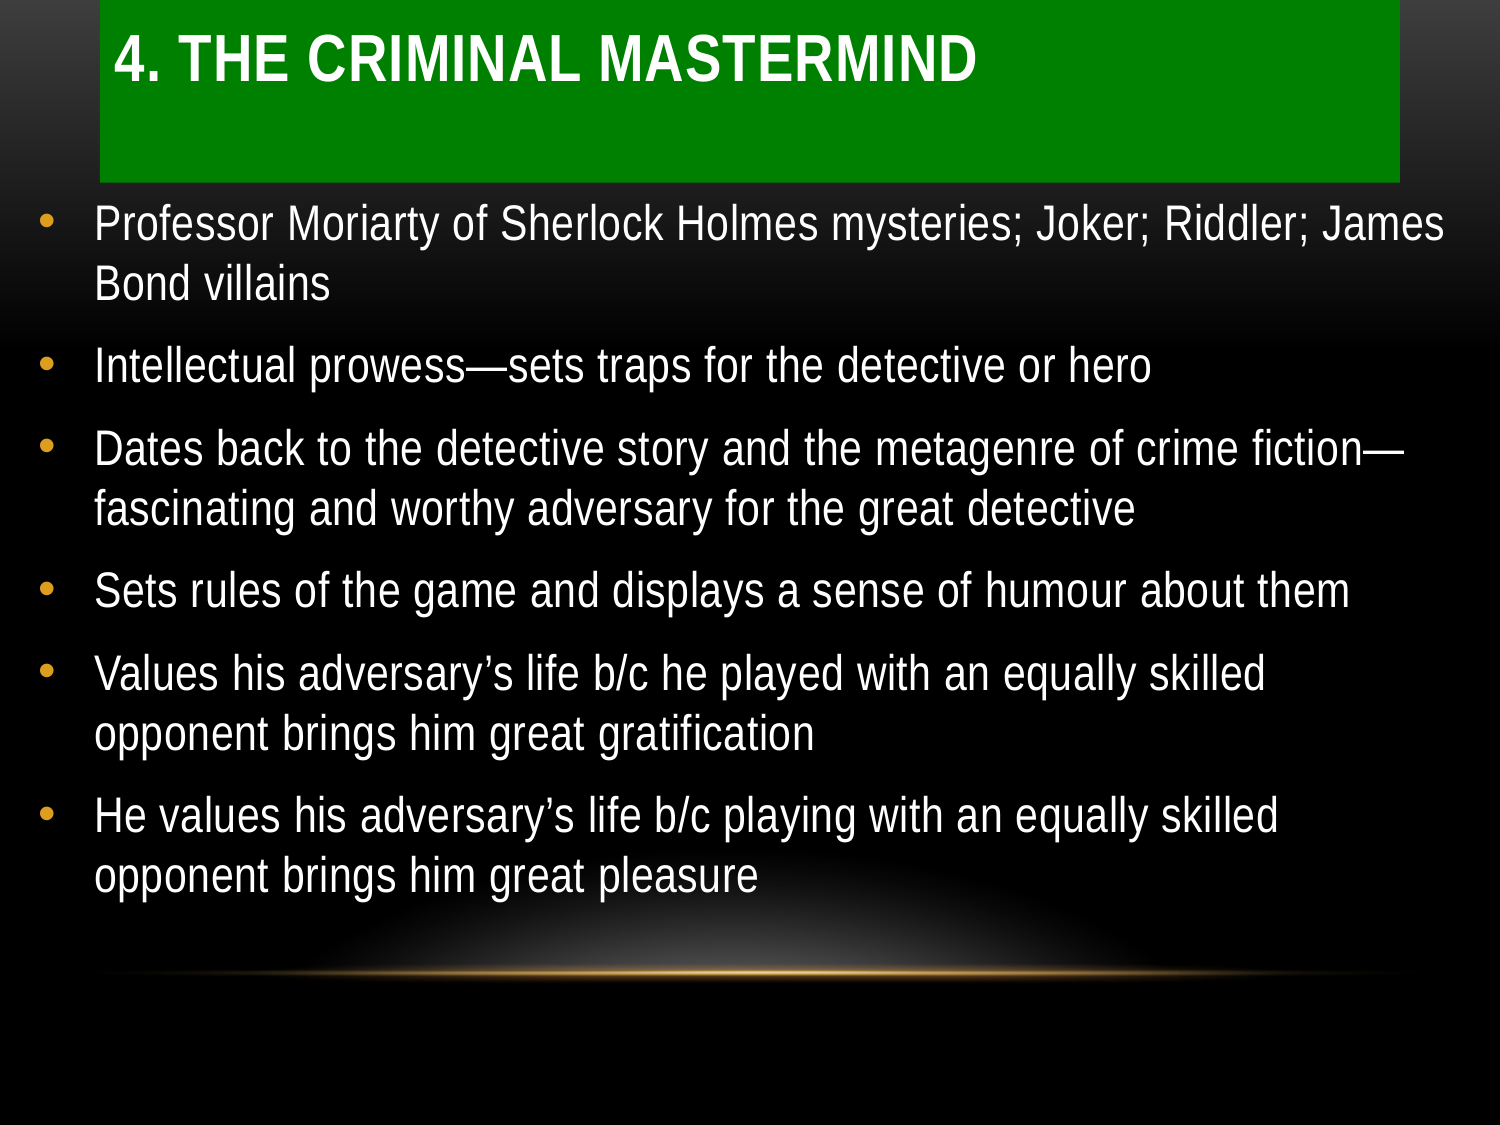

# 4. The criminal mastermind
Professor Moriarty of Sherlock Holmes mysteries; Joker; Riddler; James Bond villains
Intellectual prowess—sets traps for the detective or hero
Dates back to the detective story and the metagenre of crime fiction—fascinating and worthy adversary for the great detective
Sets rules of the game and displays a sense of humour about them
Values his adversary’s life b/c he played with an equally skilled opponent brings him great gratification
He values his adversary’s life b/c playing with an equally skilled opponent brings him great pleasure